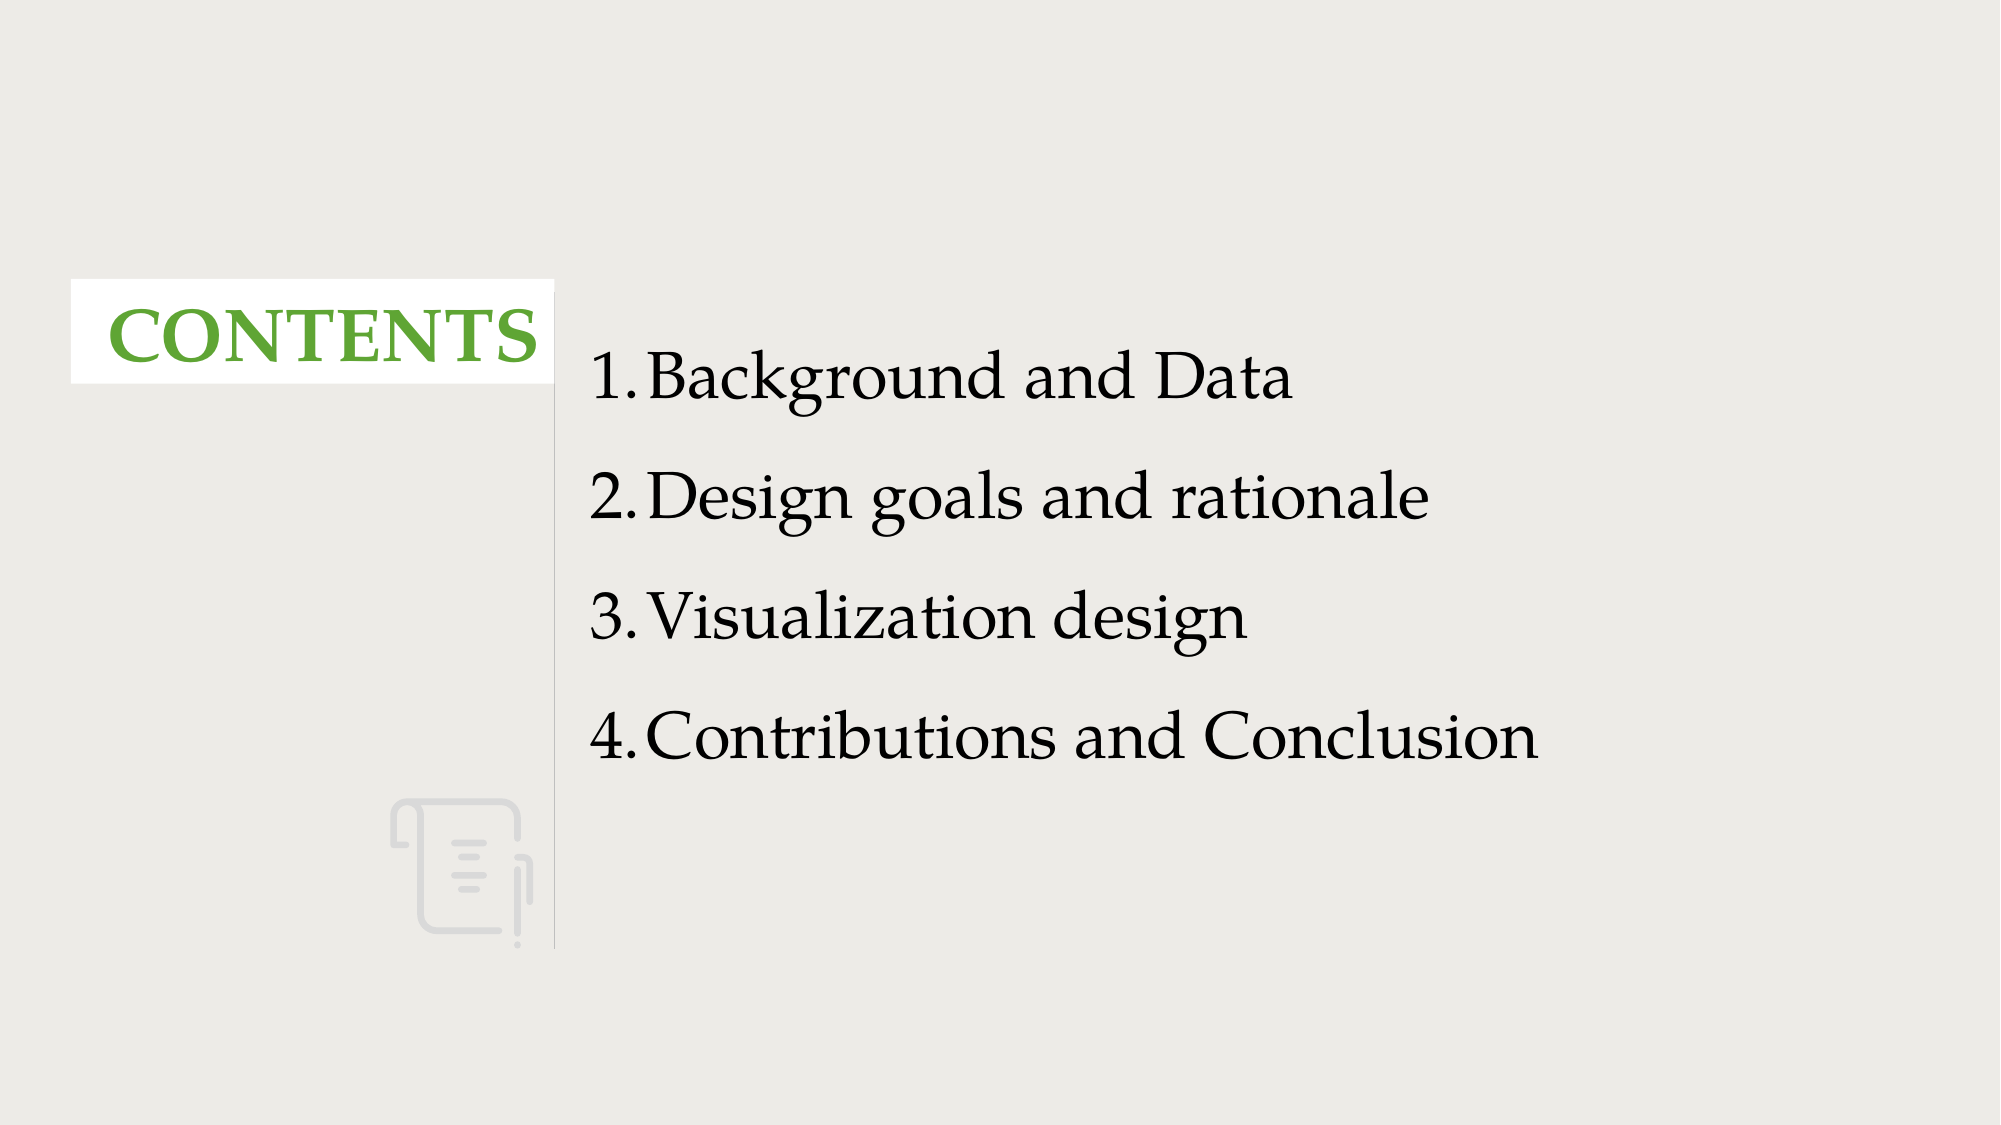

CONTENTS
Background and Data
Design goals and rationale
Visualization design
Contributions and Conclusion